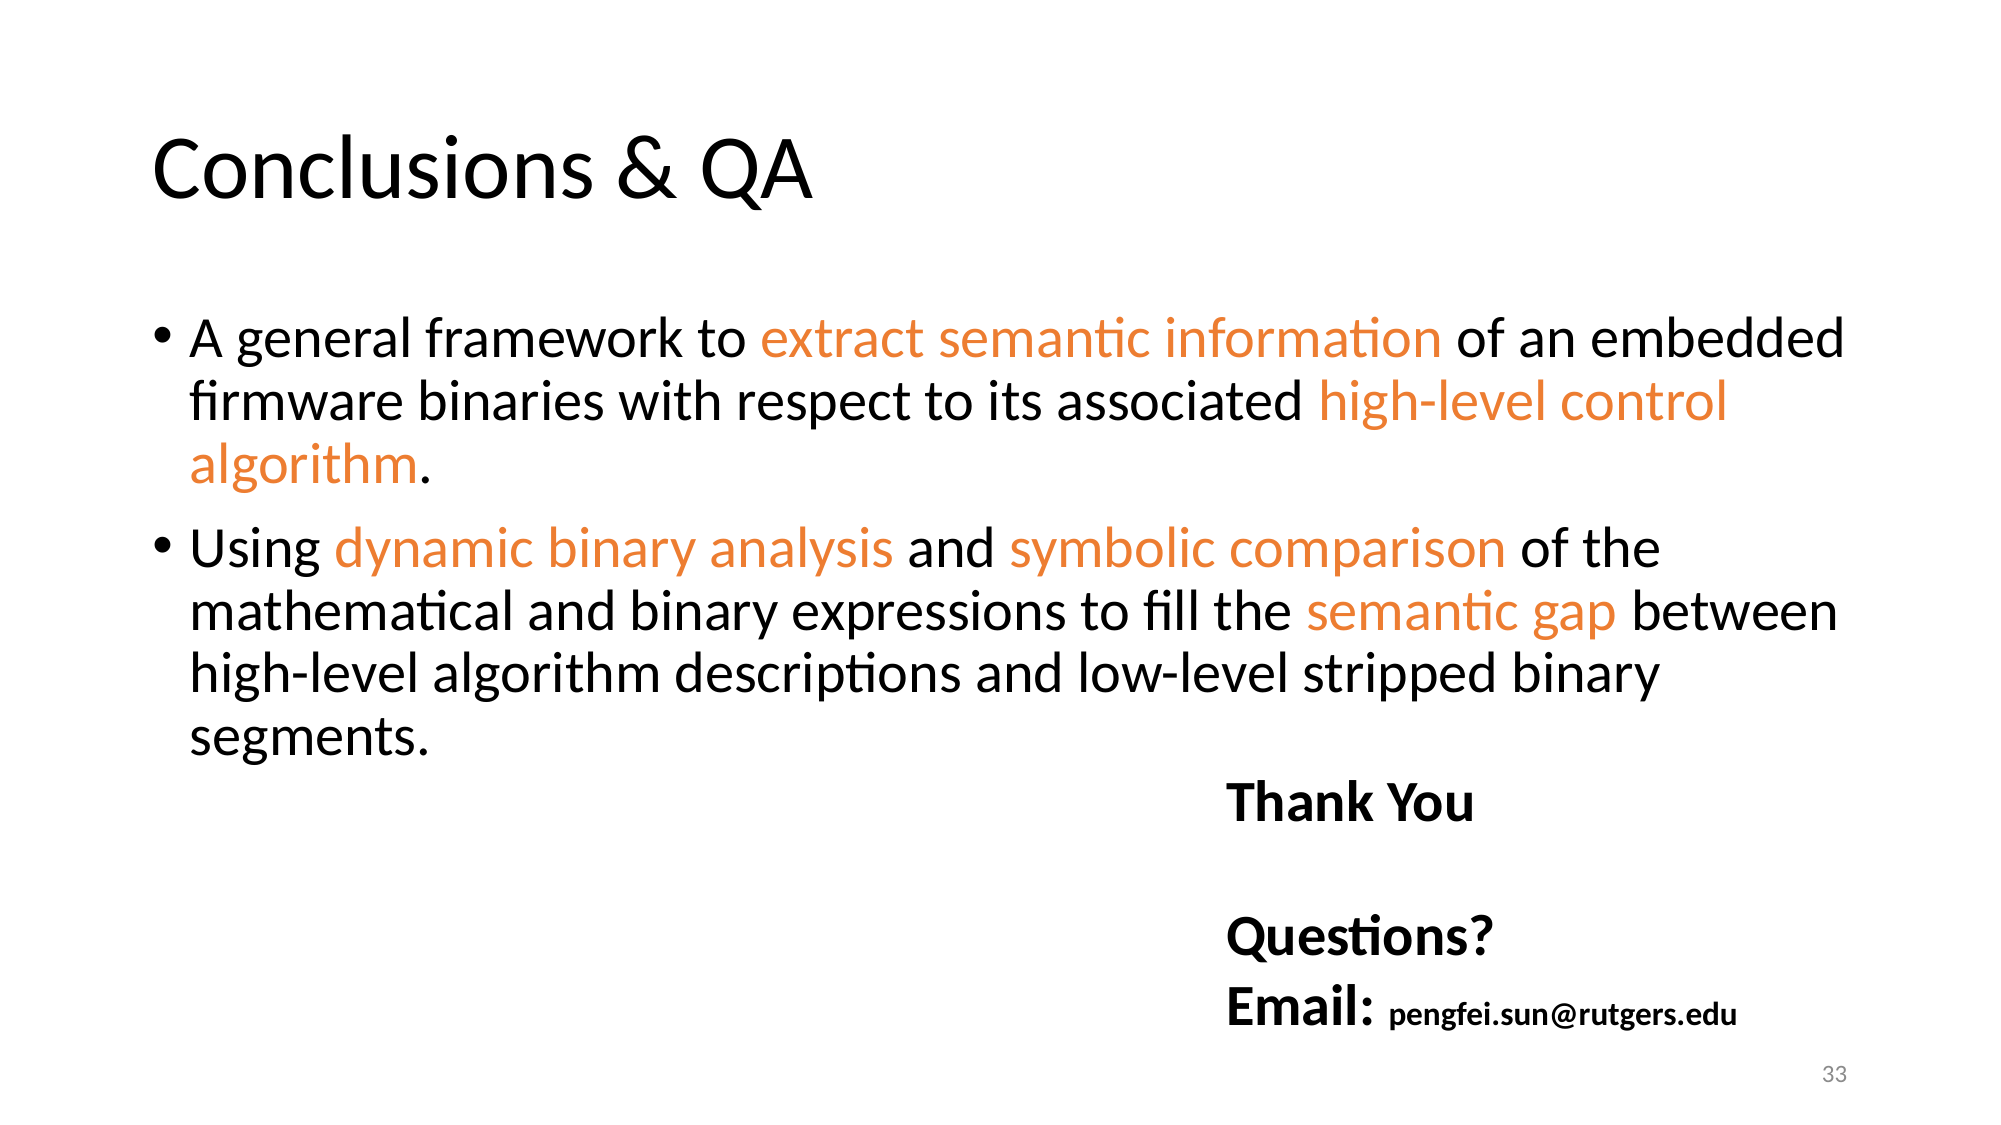

# Conclusions & QA
A general framework to extract semantic information of an embedded firmware binaries with respect to its associated high-level control algorithm.
Using dynamic binary analysis and symbolic comparison of the mathematical and binary expressions to fill the semantic gap between high-level algorithm descriptions and low-level stripped binary segments.

Thank You
Questions?
Email: pengfei.sun@rutgers.edu
33